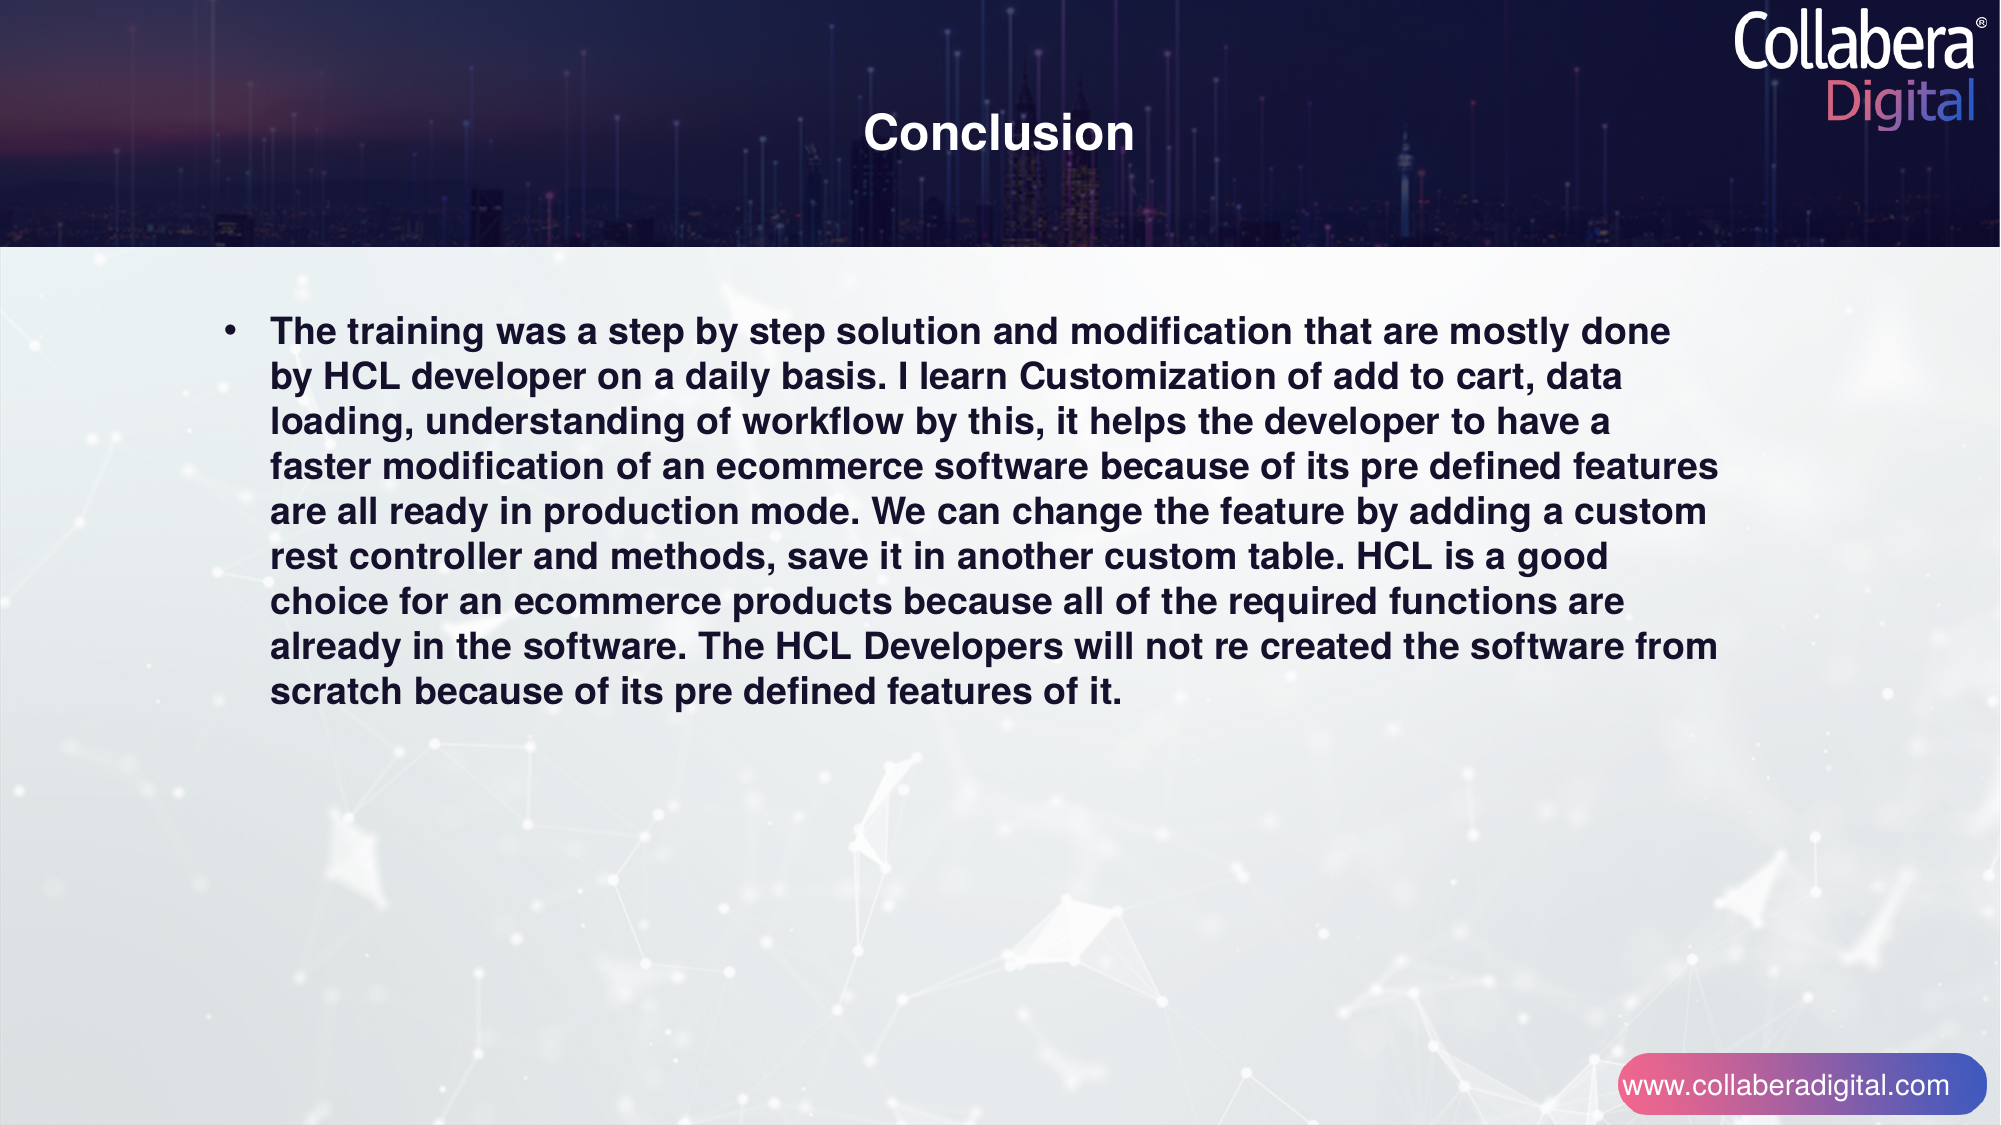

Conclusion
The training was a step by step solution and modification that are mostly done by HCL developer on a daily basis. I learn Customization of add to cart, data loading, understanding of workflow by this, it helps the developer to have a faster modification of an ecommerce software because of its pre defined features are all ready in production mode. We can change the feature by adding a custom rest controller and methods, save it in another custom table. HCL is a good choice for an ecommerce products because all of the required functions are already in the software. The HCL Developers will not re created the software from scratch because of its pre defined features of it.